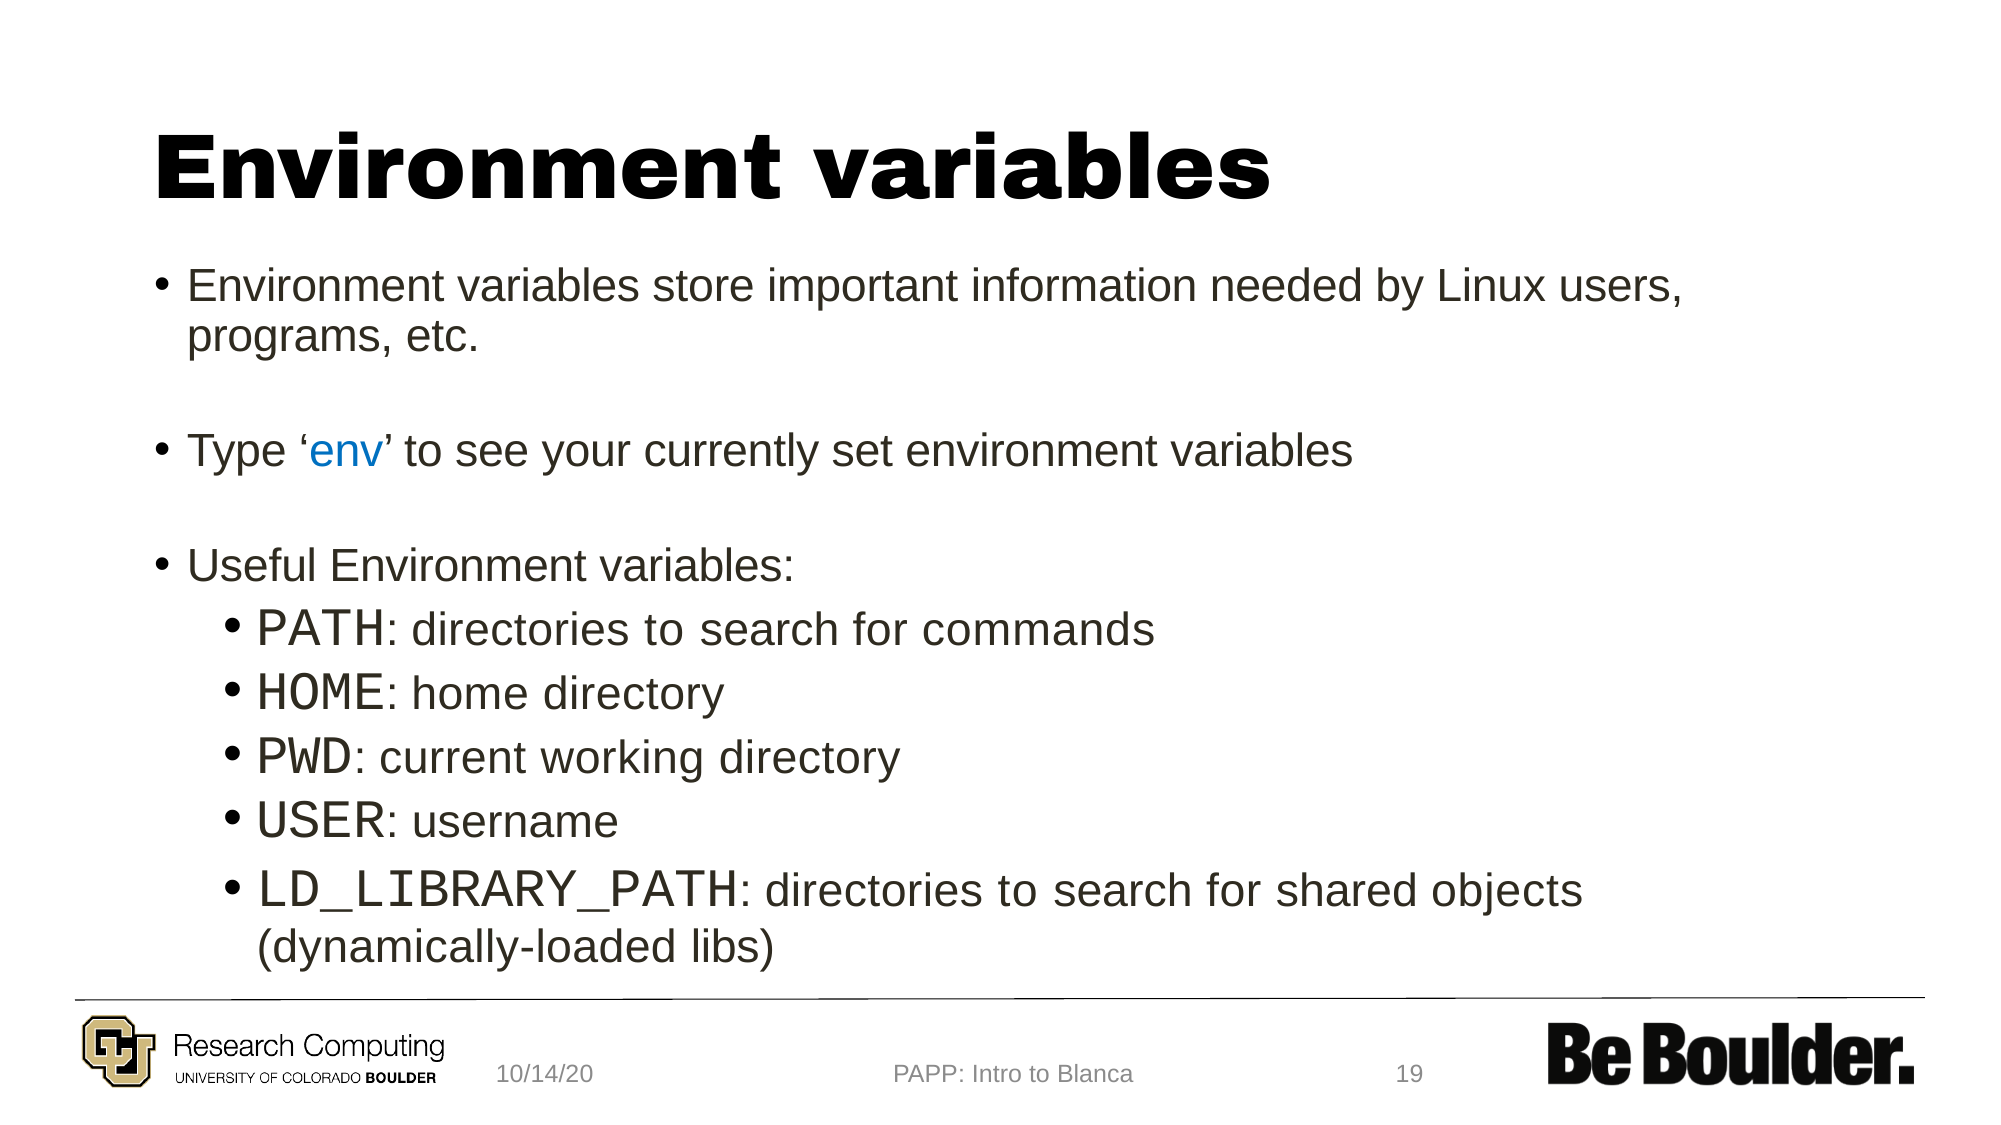

# Environment variables
Environment variables store important information needed by Linux users, programs, etc.

Type ‘env’ to see your currently set environment variables

Useful Environment variables:
PATH: directories to search for commands
HOME: home directory
PWD: current working directory
USER: username
LD_LIBRARY_PATH: directories to search for shared objects (dynamically-loaded libs)

10/14/20
PAPP: Intro to Blanca
19